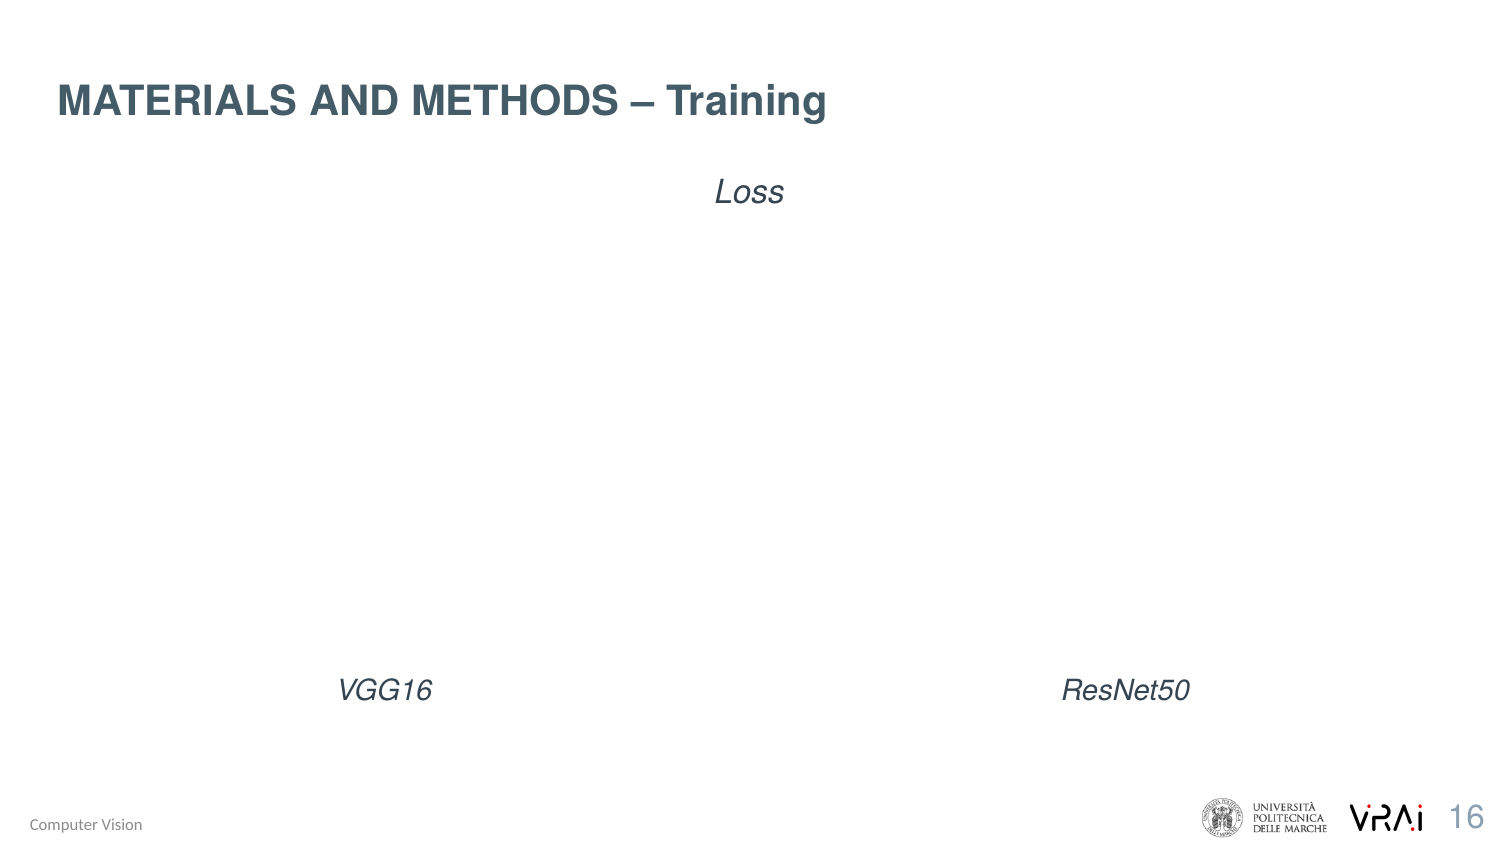

MATERIALS AND METHODS – Training
Loss
VGG16
ResNet50
16